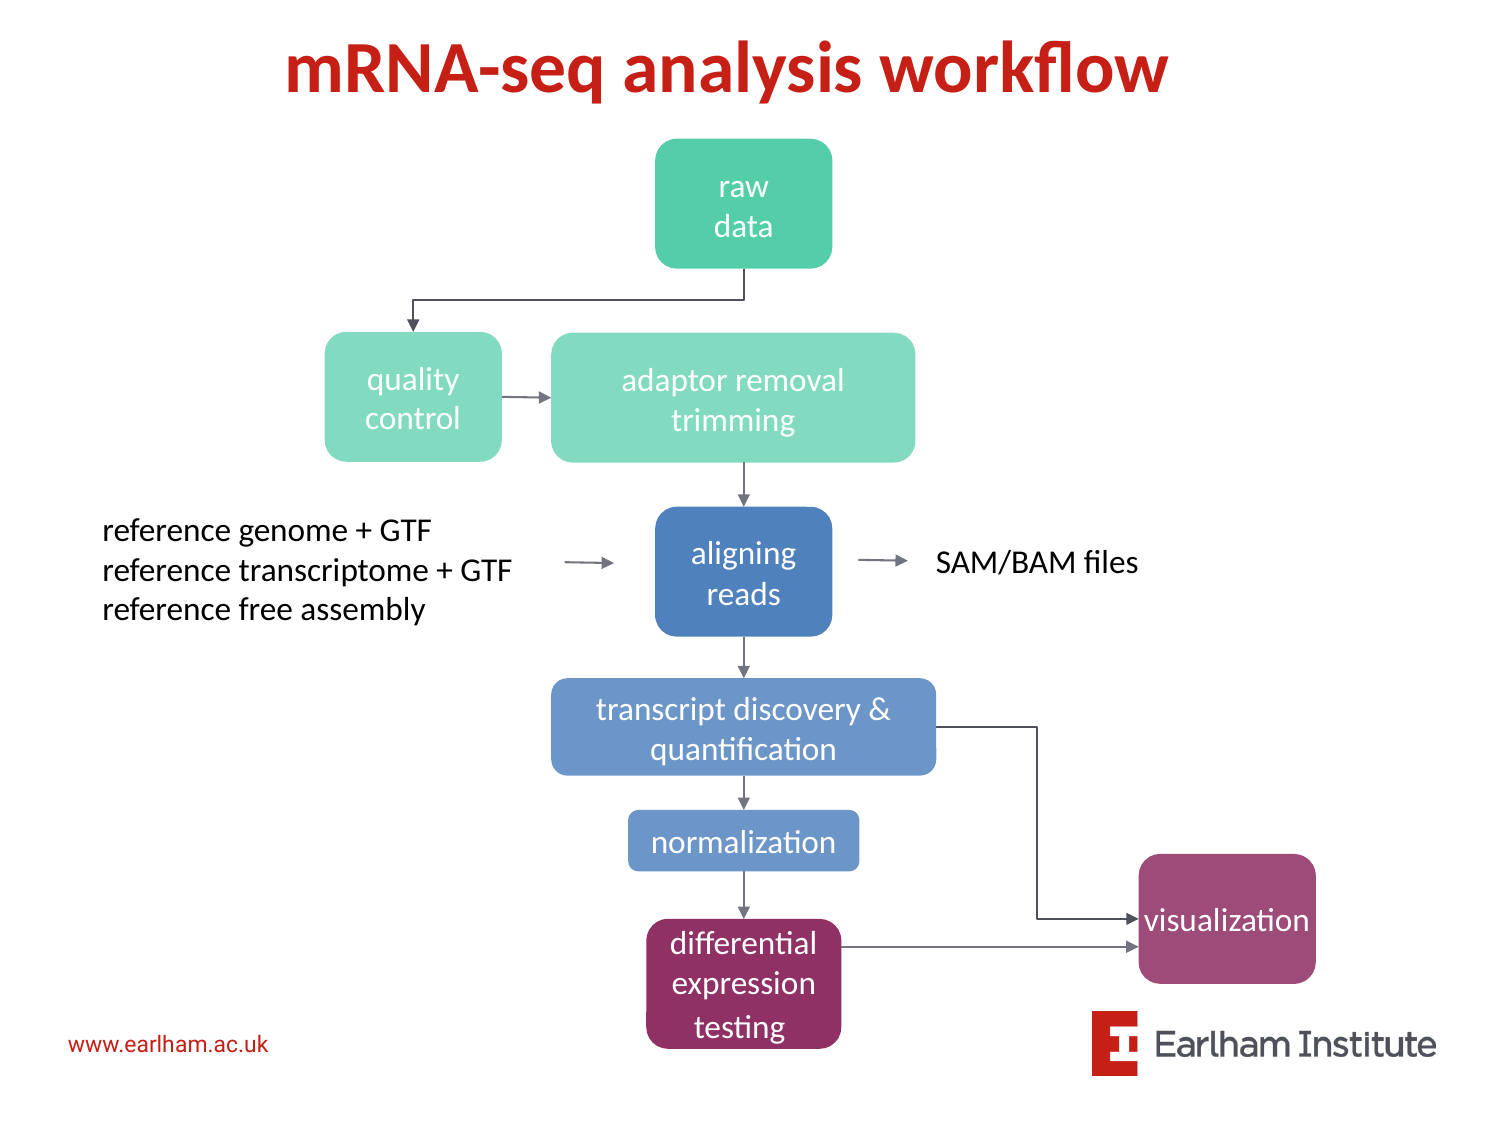

mRNA-seq analysis workflow
raw
data
quality
control
adaptor removal
trimming
aligning
reads
transcript discovery &
quantification
normalization

visualization
differential expression
testing
reference genome + GTF
reference transcriptome + GTF
reference free assembly
SAM/BAM files